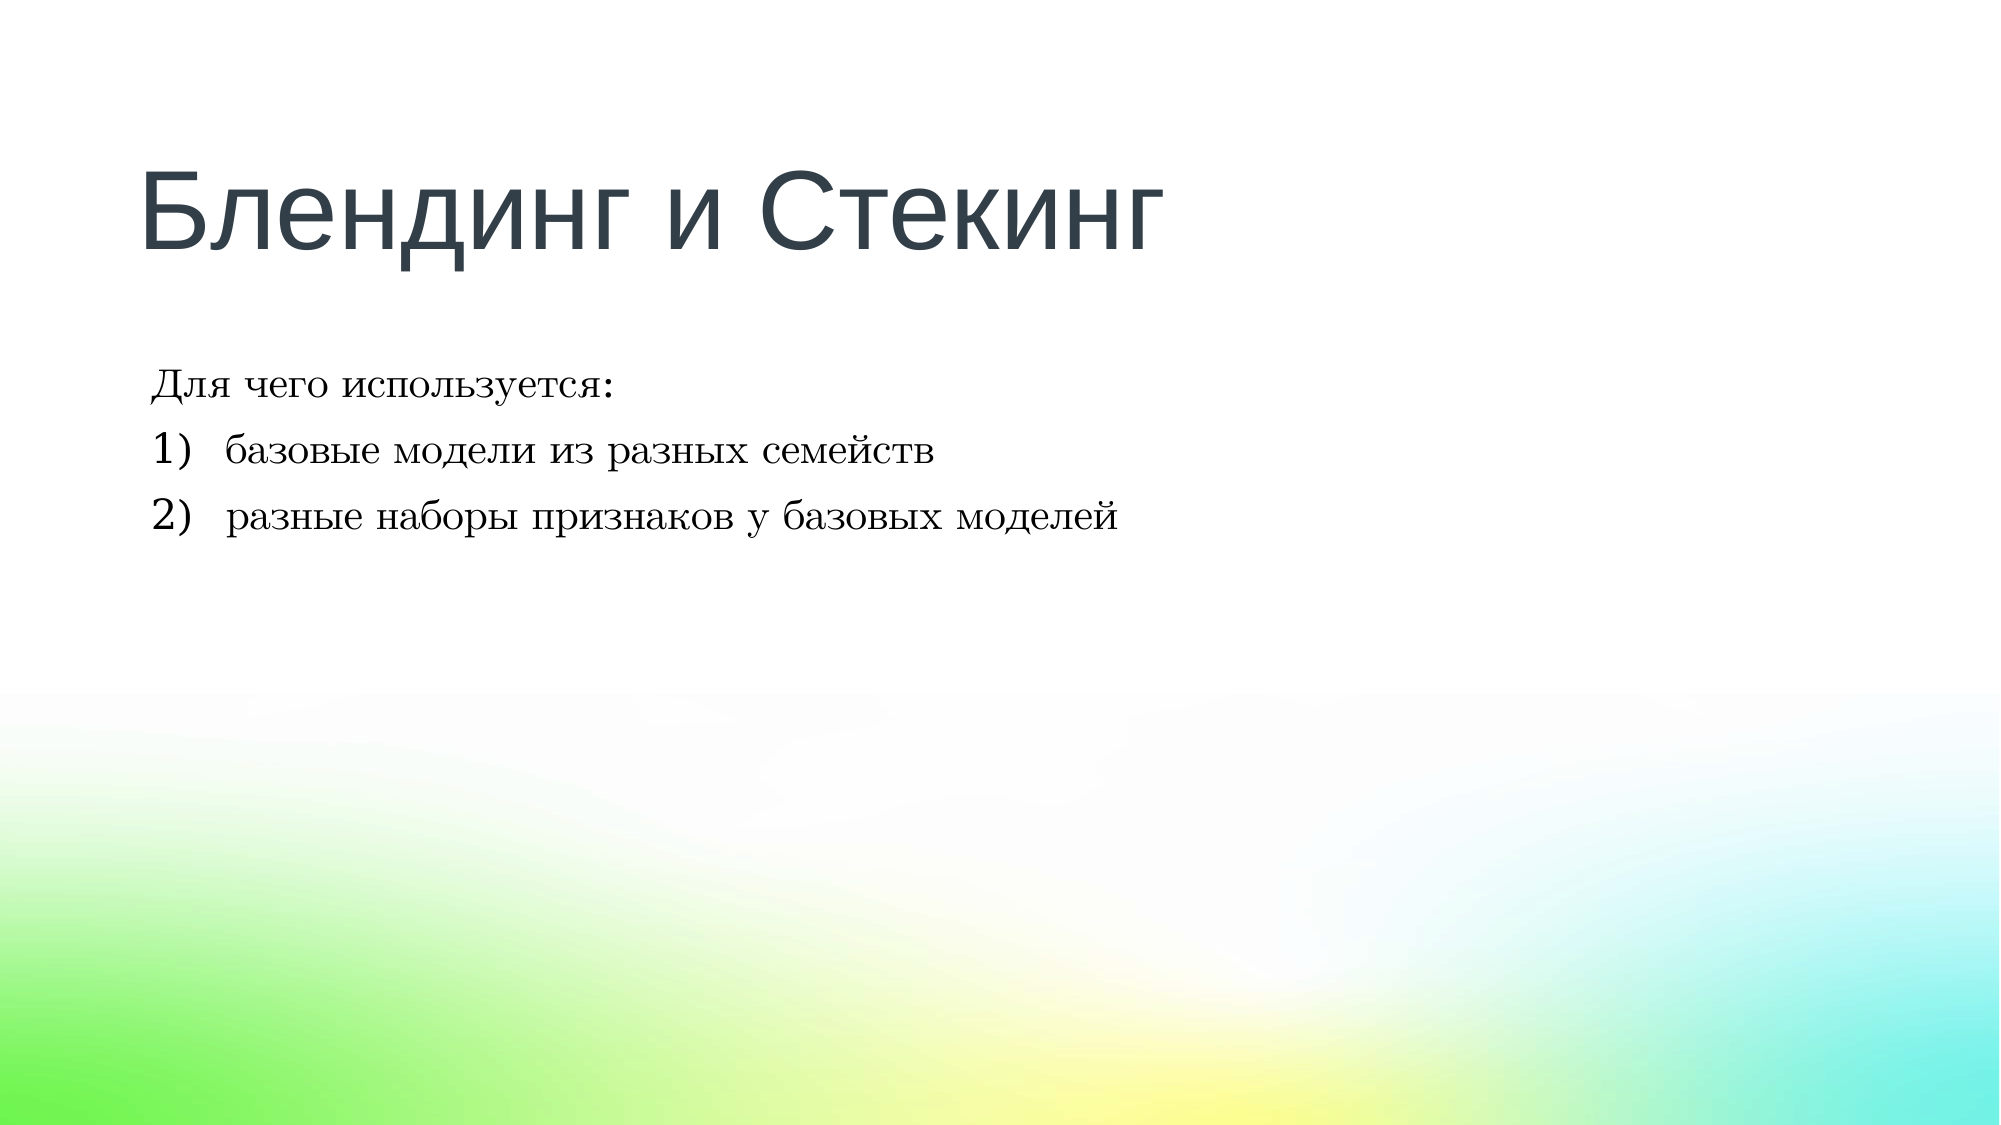

Блендинг и Стекинг

Для чего используется:
базовые модели из разных семейств
разные наборы признаков у базовых моделей